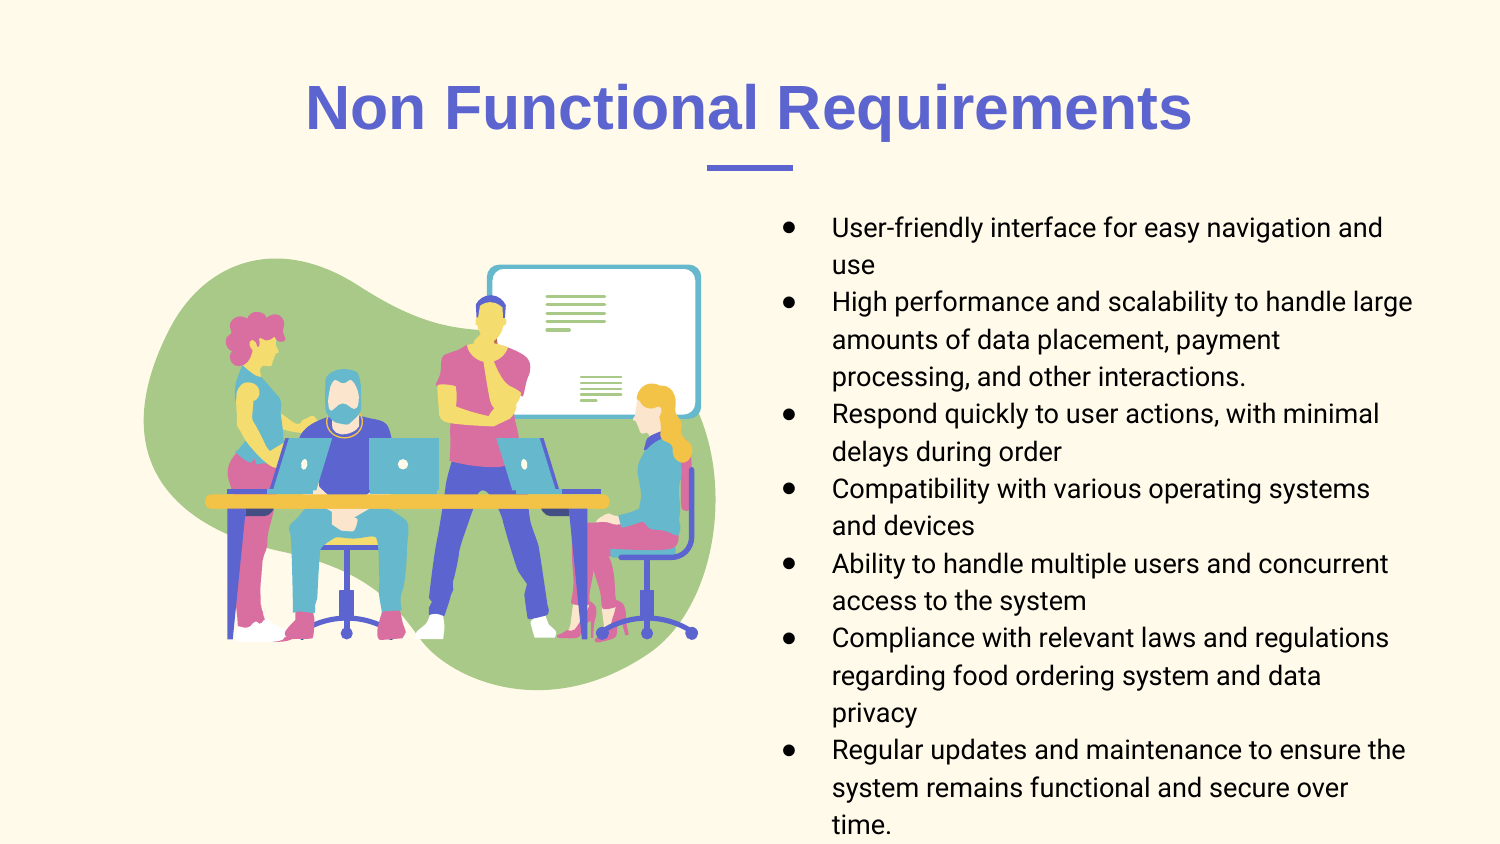

# Non Functional Requirements
User-friendly interface for easy navigation and use
High performance and scalability to handle large amounts of data placement, payment processing, and other interactions.
Respond quickly to user actions, with minimal delays during order
Compatibility with various operating systems and devices
Ability to handle multiple users and concurrent access to the system
Compliance with relevant laws and regulations regarding food ordering system and data privacy
Regular updates and maintenance to ensure the system remains functional and secure over time.